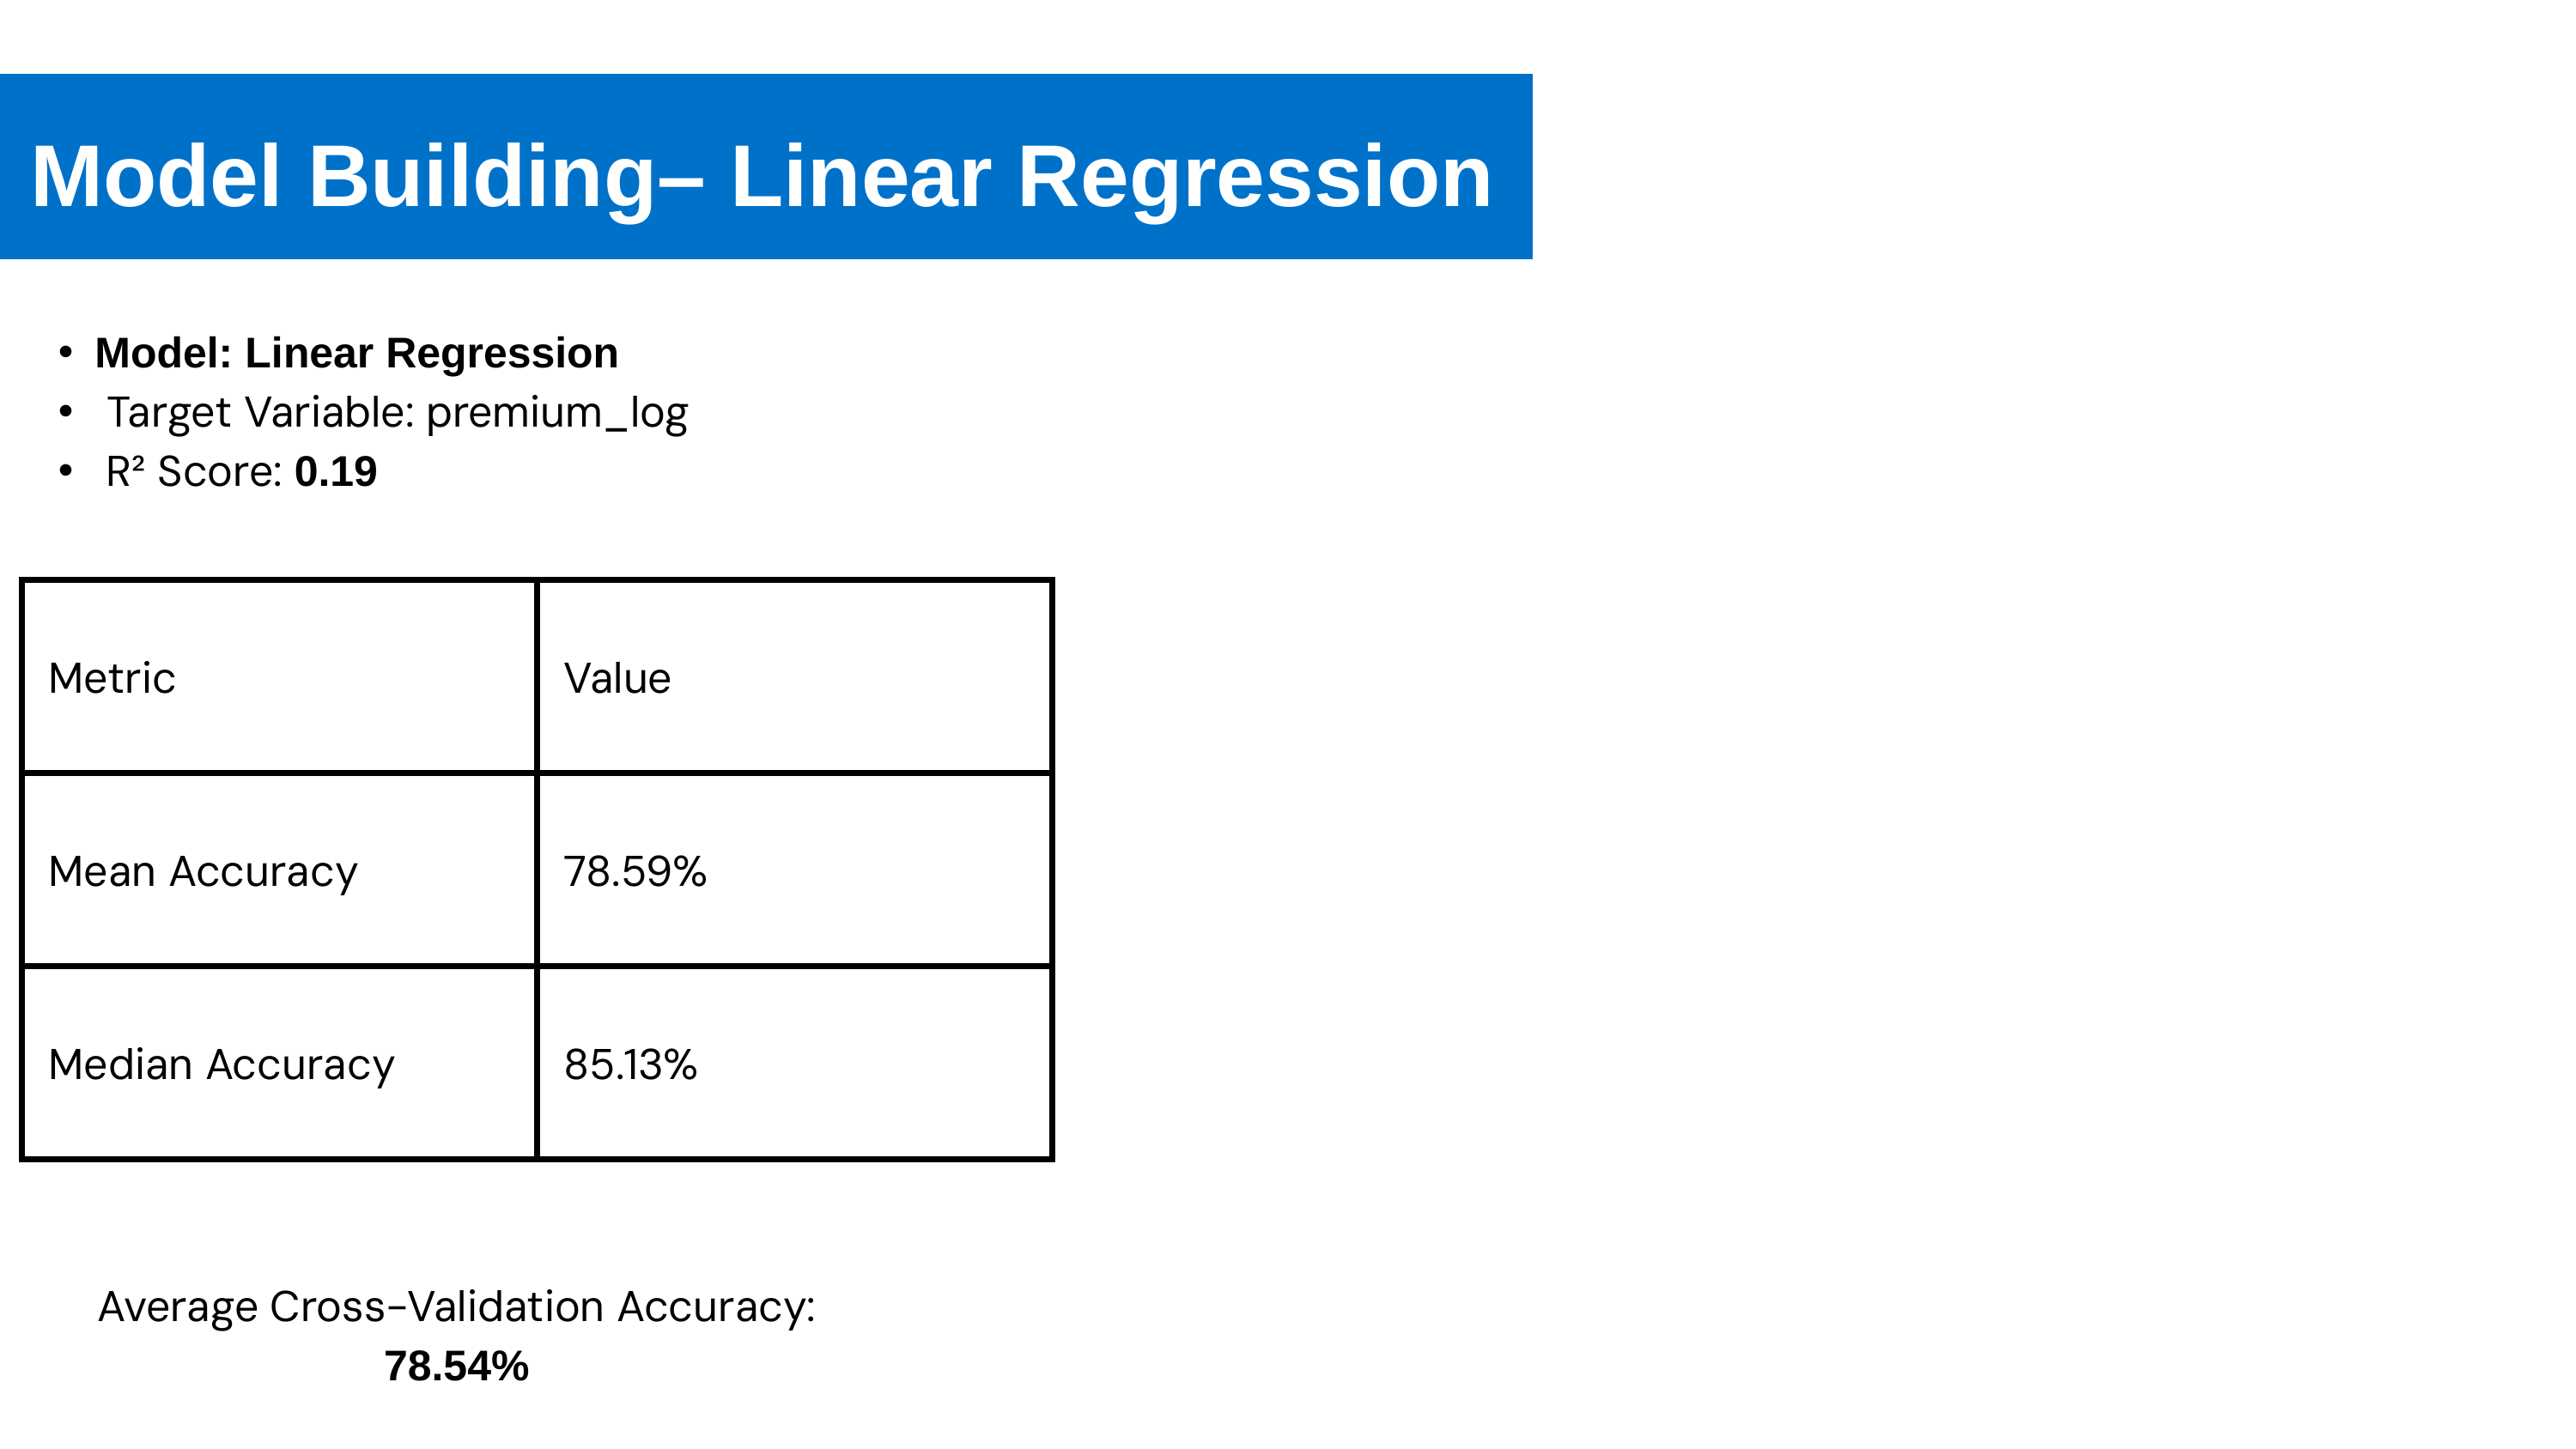

Model Building– Linear Regression
Model: Linear Regression
 Target Variable: premium_log
 R² Score: 0.19
| Metric | Value |
| --- | --- |
| Mean Accuracy | 78.59% |
| Median Accuracy | 85.13% |
Average Cross-Validation Accuracy: 78.54%